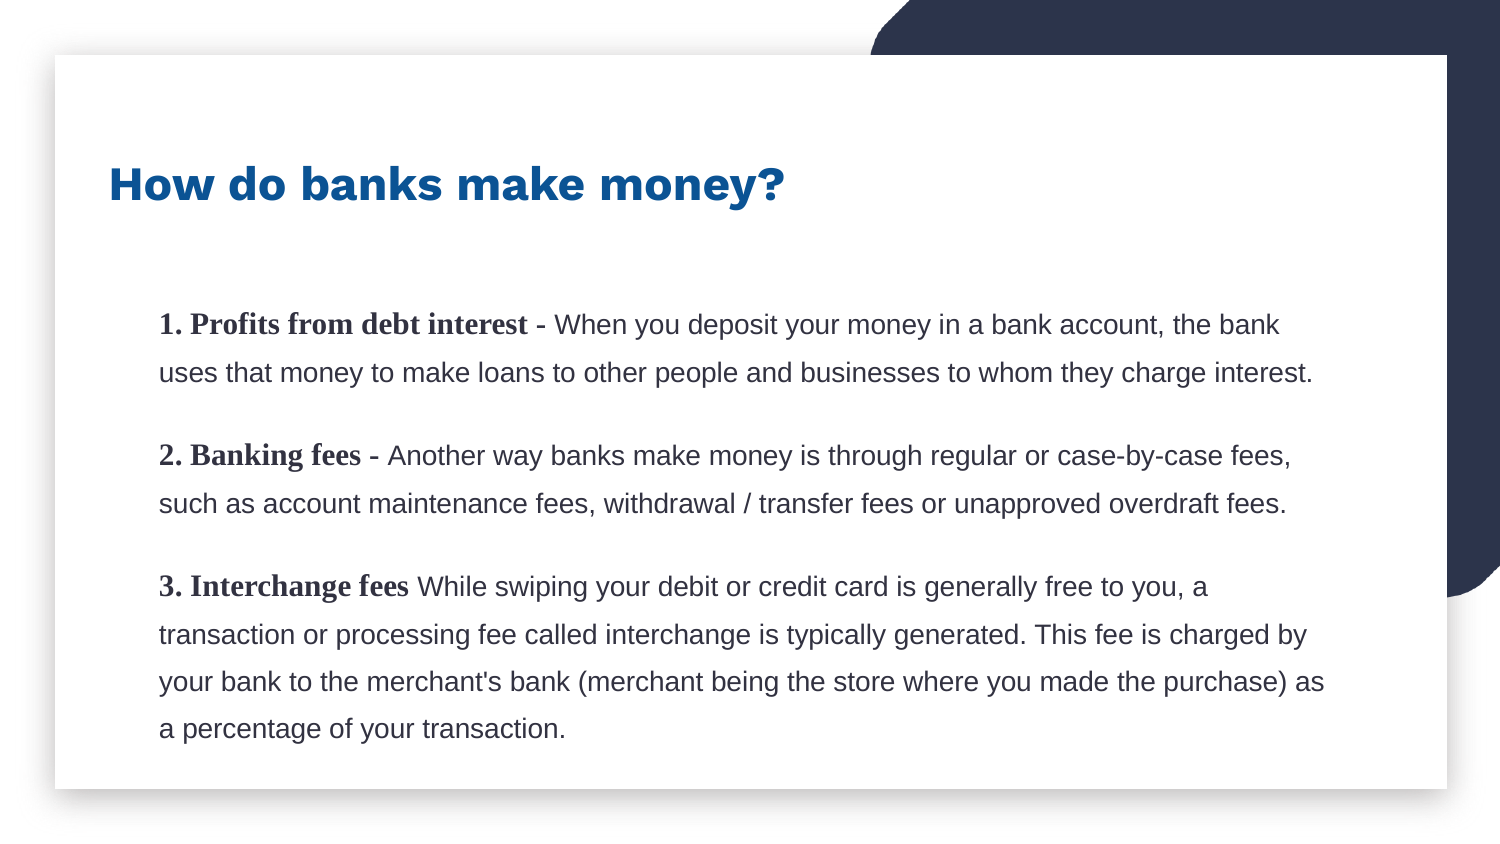

How do banks make money?

1. Profits from debt interest - When you deposit your money in a bank account, the bank uses that money to make loans to other people and businesses to whom they charge interest.
2. Banking fees - Another way banks make money is through regular or case-by-case fees, such as account maintenance fees, withdrawal / transfer fees or unapproved overdraft fees.
3. Interchange fees While swiping your debit or credit card is generally free to you, a transaction or processing fee called interchange is typically generated. This fee is charged by your bank to the merchant's bank (merchant being the store where you made the purchase) as a percentage of your transaction.